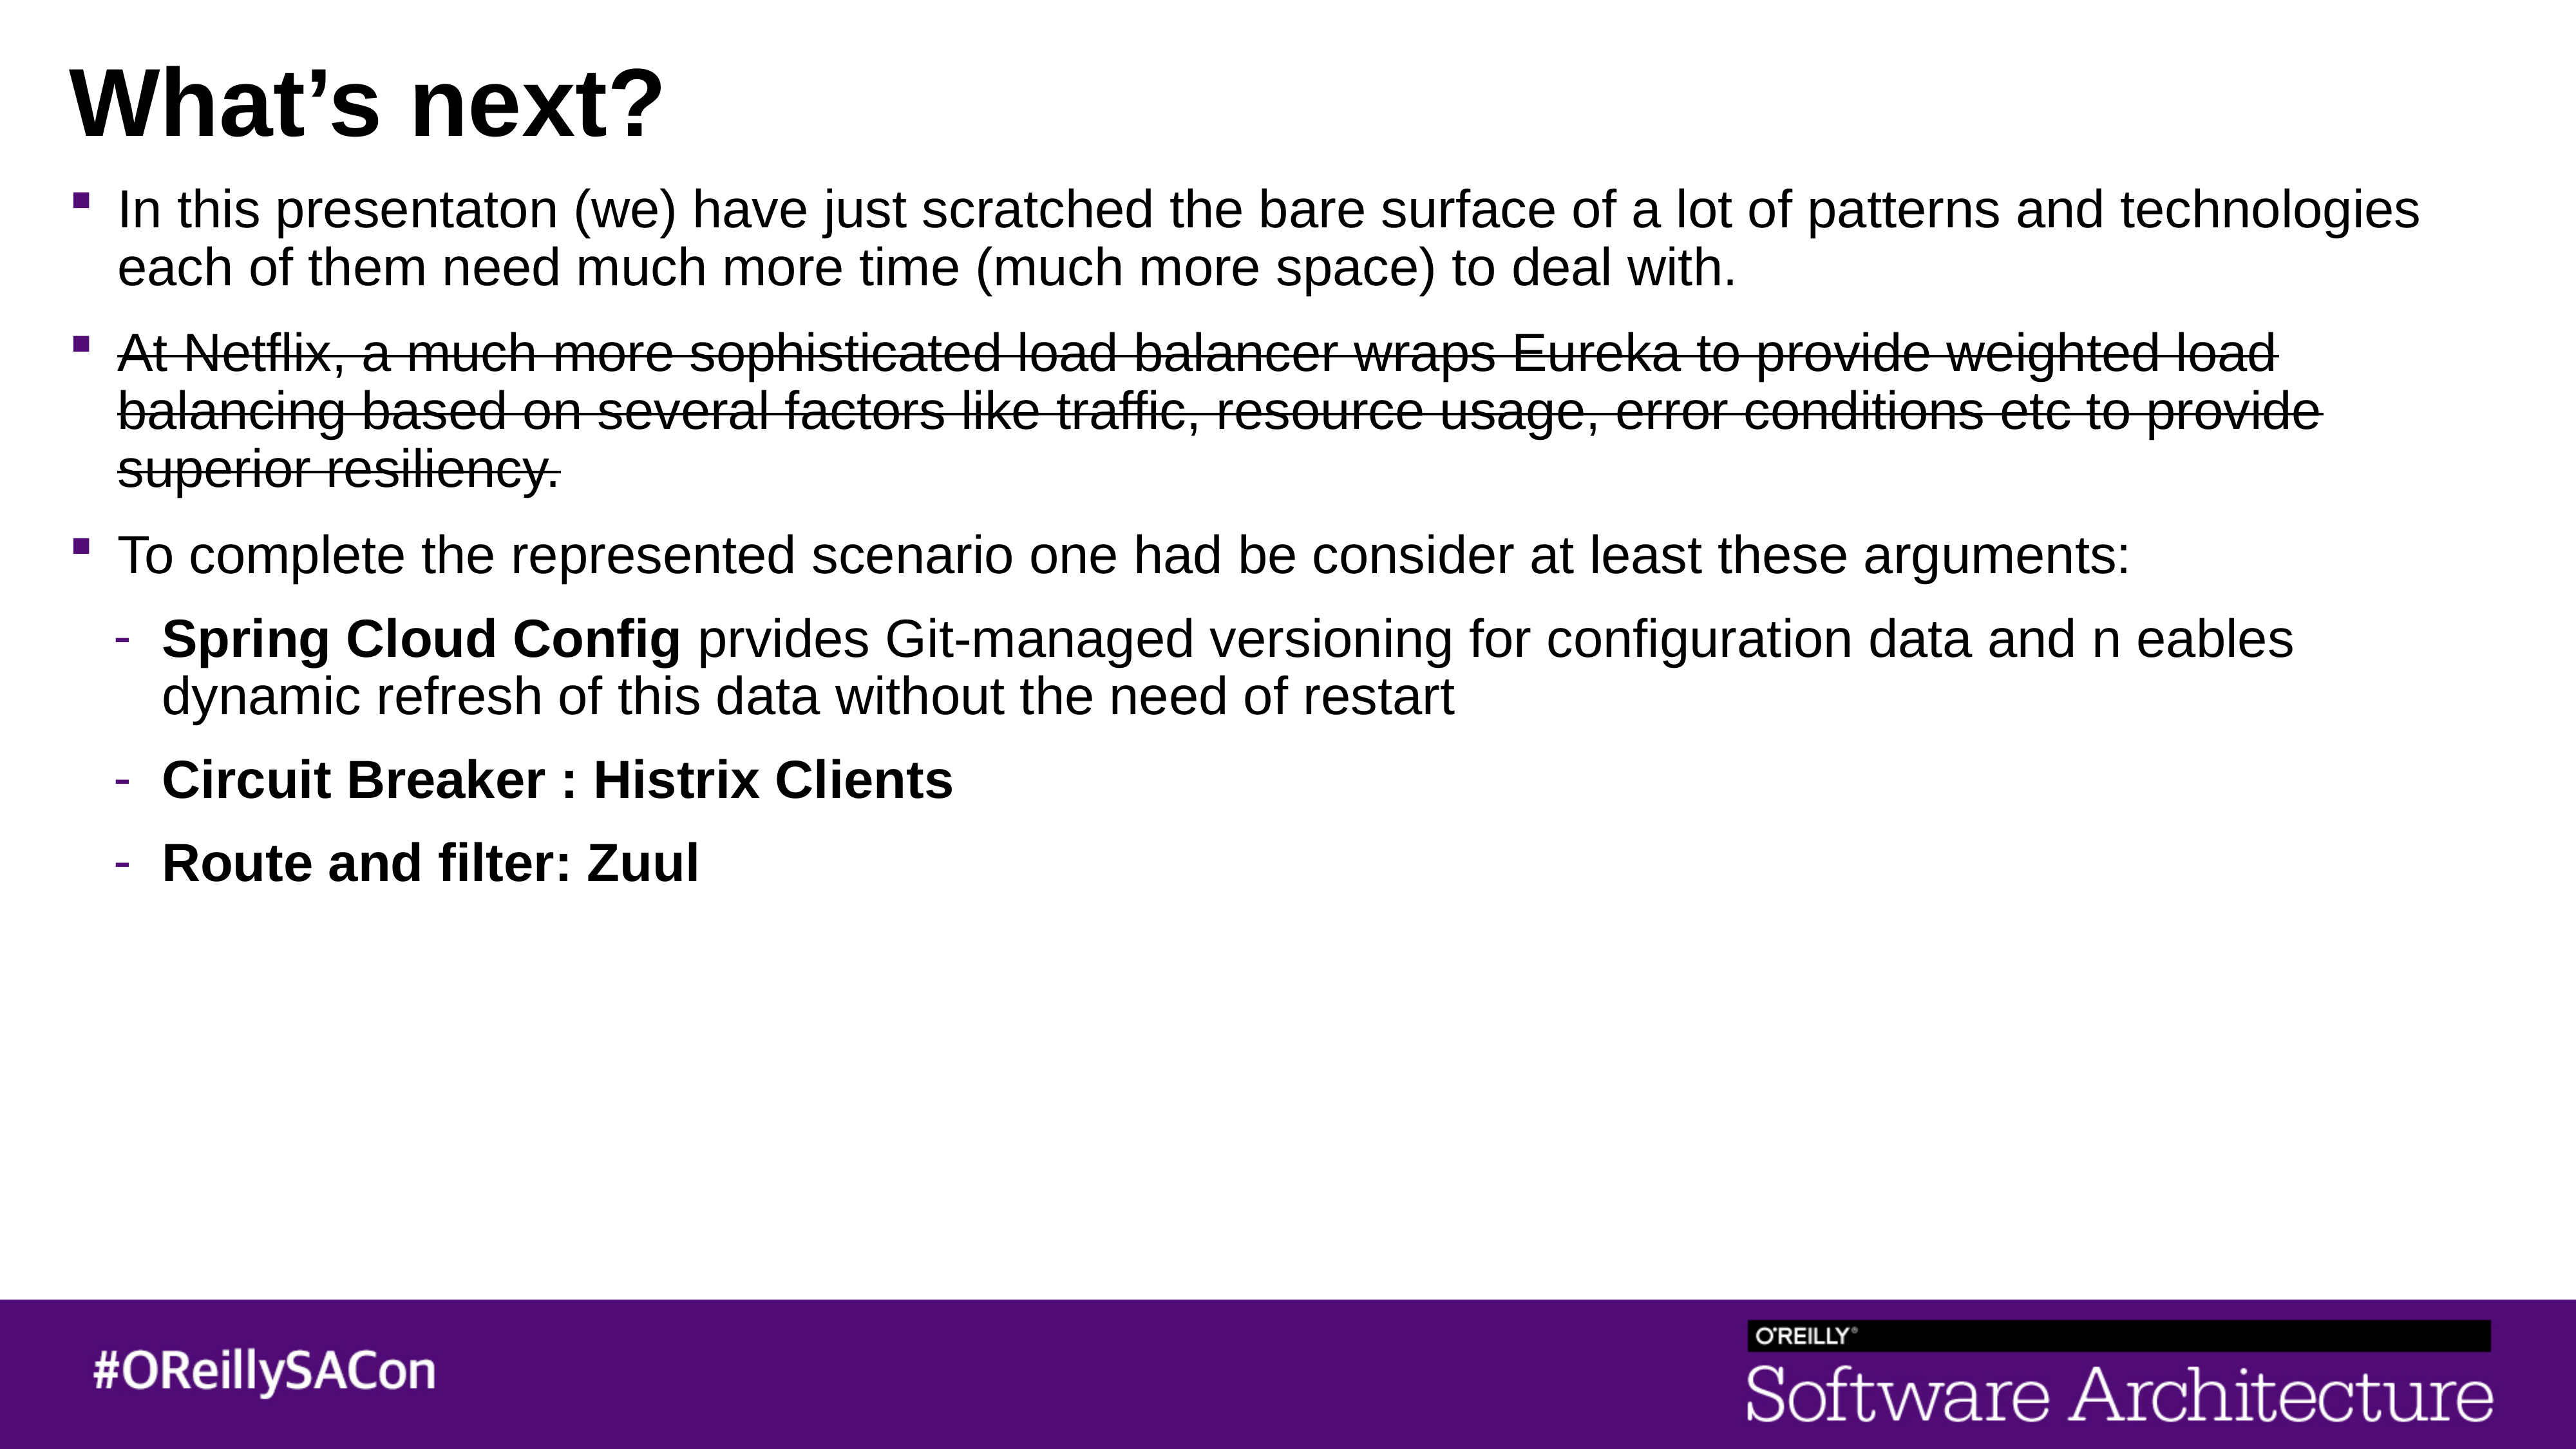

# What’s next?
In this presentaton (we) have just scratched the bare surface of a lot of patterns and technologies each of them need much more time (much more space) to deal with.
At Netflix, a much more sophisticated load balancer wraps Eureka to provide weighted load balancing based on several factors like traffic, resource usage, error conditions etc to provide superior resiliency.
To complete the represented scenario one had be consider at least these arguments:
Spring Cloud Config prvides Git-managed versioning for configuration data and n eables dynamic refresh of this data without the need of restart
Circuit Breaker : Histrix Clients
Route and filter: Zuul